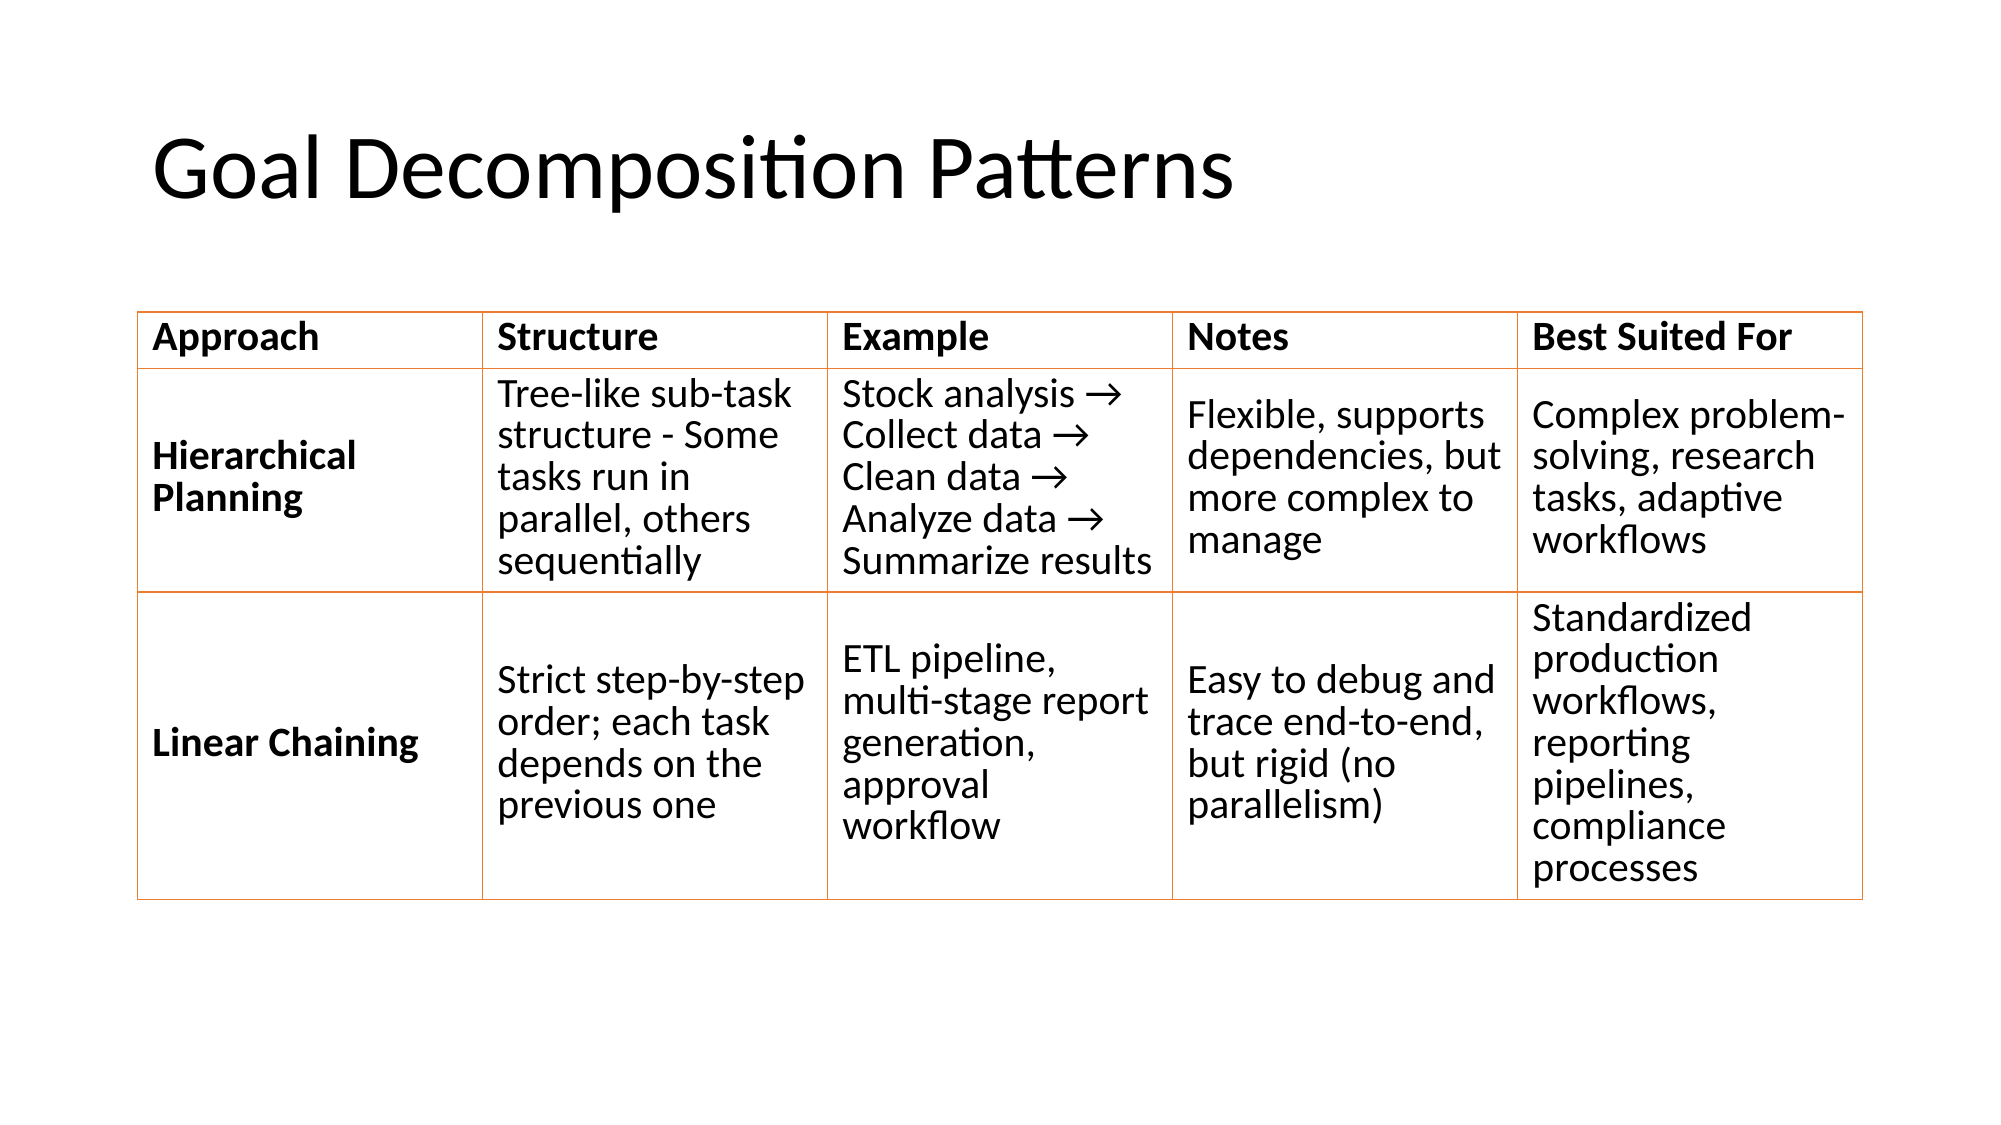

# Goal Decomposition Patterns
| Approach | Structure | Example | Notes | Best Suited For |
| --- | --- | --- | --- | --- |
| Hierarchical Planning | Tree-like sub-task structure - Some tasks run in parallel, others sequentially | Stock analysis → Collect data → Clean data → Analyze data → Summarize results | Flexible, supports dependencies, but more complex to manage | Complex problem-solving, research tasks, adaptive workflows |
| Linear Chaining | Strict step-by-step order; each task depends on the previous one | ETL pipeline, multi-stage report generation, approval workflow | Easy to debug and trace end-to-end, but rigid (no parallelism) | Standardized production workflows, reporting pipelines, compliance processes |